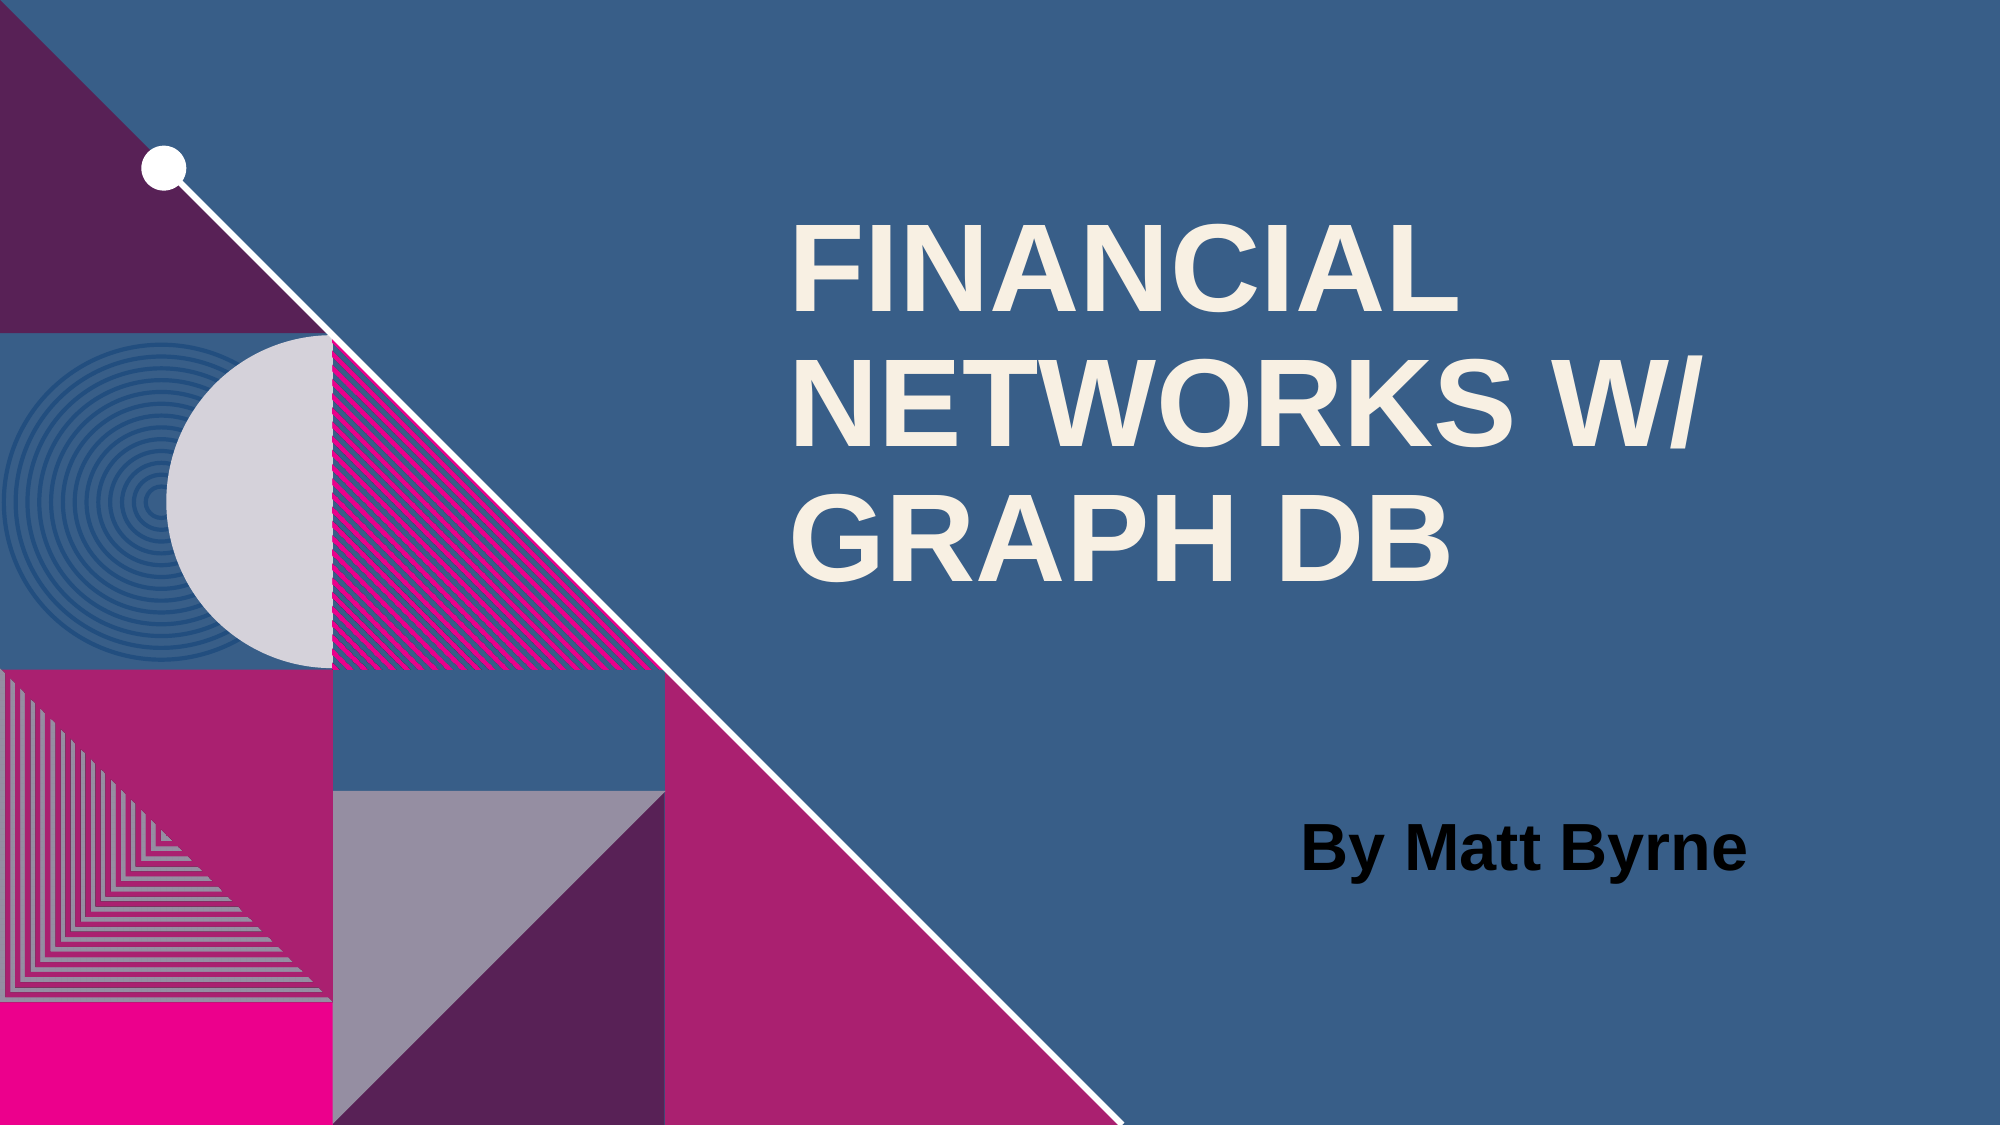

# Financial Networks w/ Graph DB
By Matt Byrne